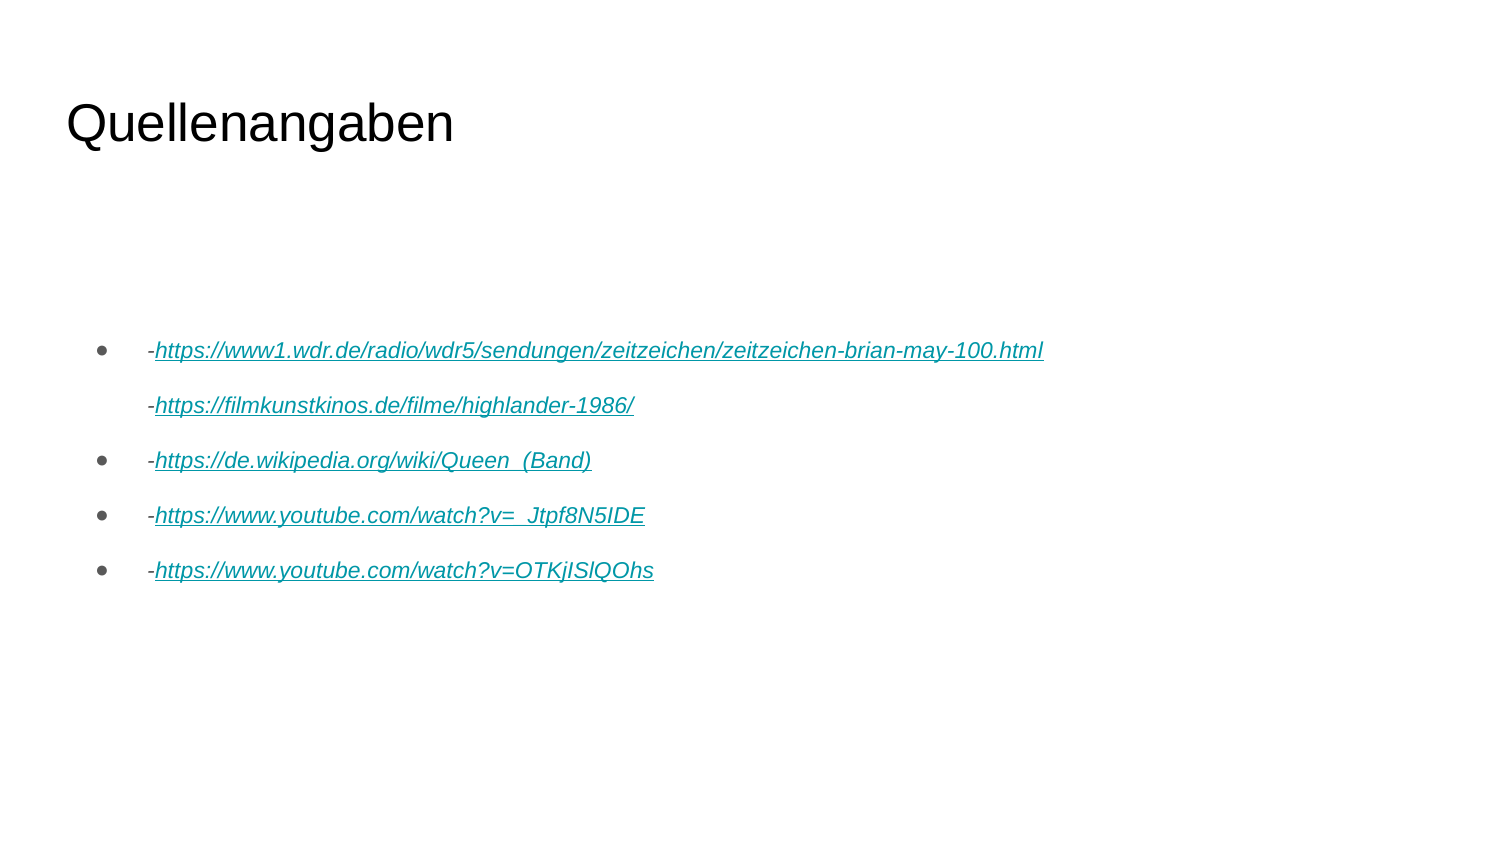

# Quellenangaben

-https://www1.wdr.de/radio/wdr5/sendungen/zeitzeichen/zeitzeichen-brian-may-100.html
-https://filmkunstkinos.de/filme/highlander-1986/
-https://de.wikipedia.org/wiki/Queen_(Band)
-https://www.youtube.com/watch?v=_Jtpf8N5IDE
-https://www.youtube.com/watch?v=OTKjISlQOhs